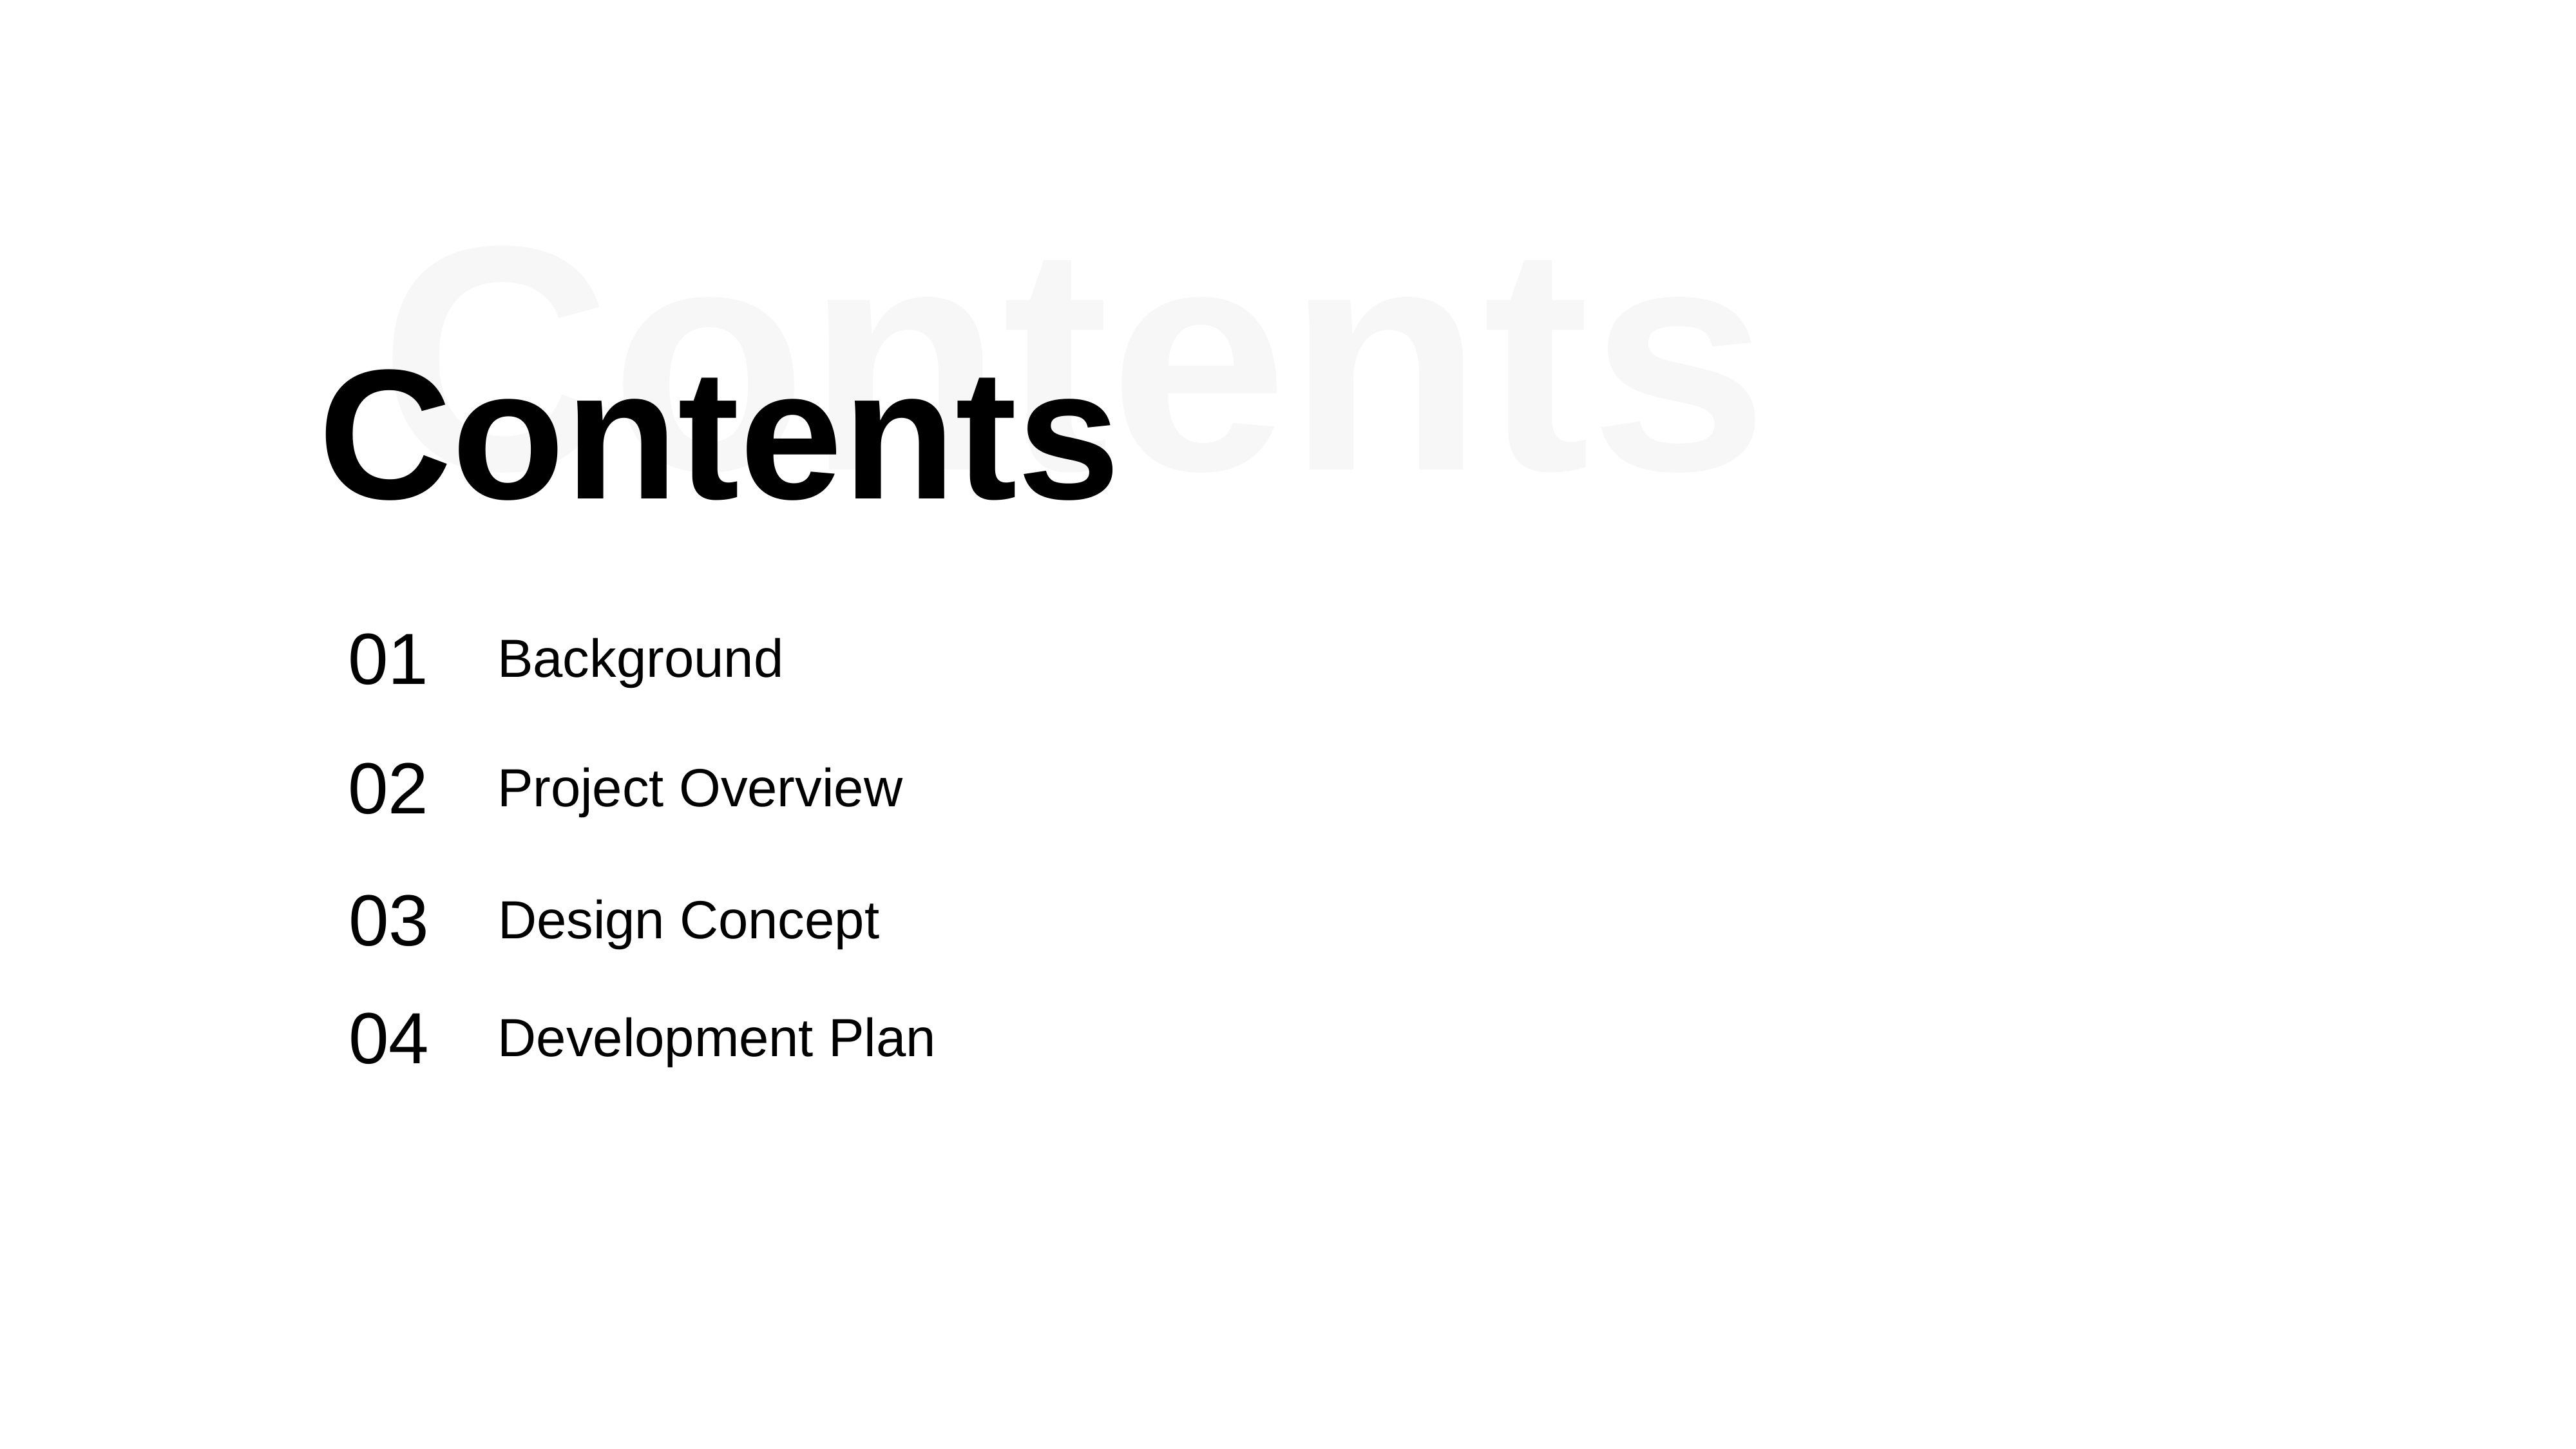

Contents
Contents
01
Background
02
Project Overview
03
Design Concept
04
Development Plan